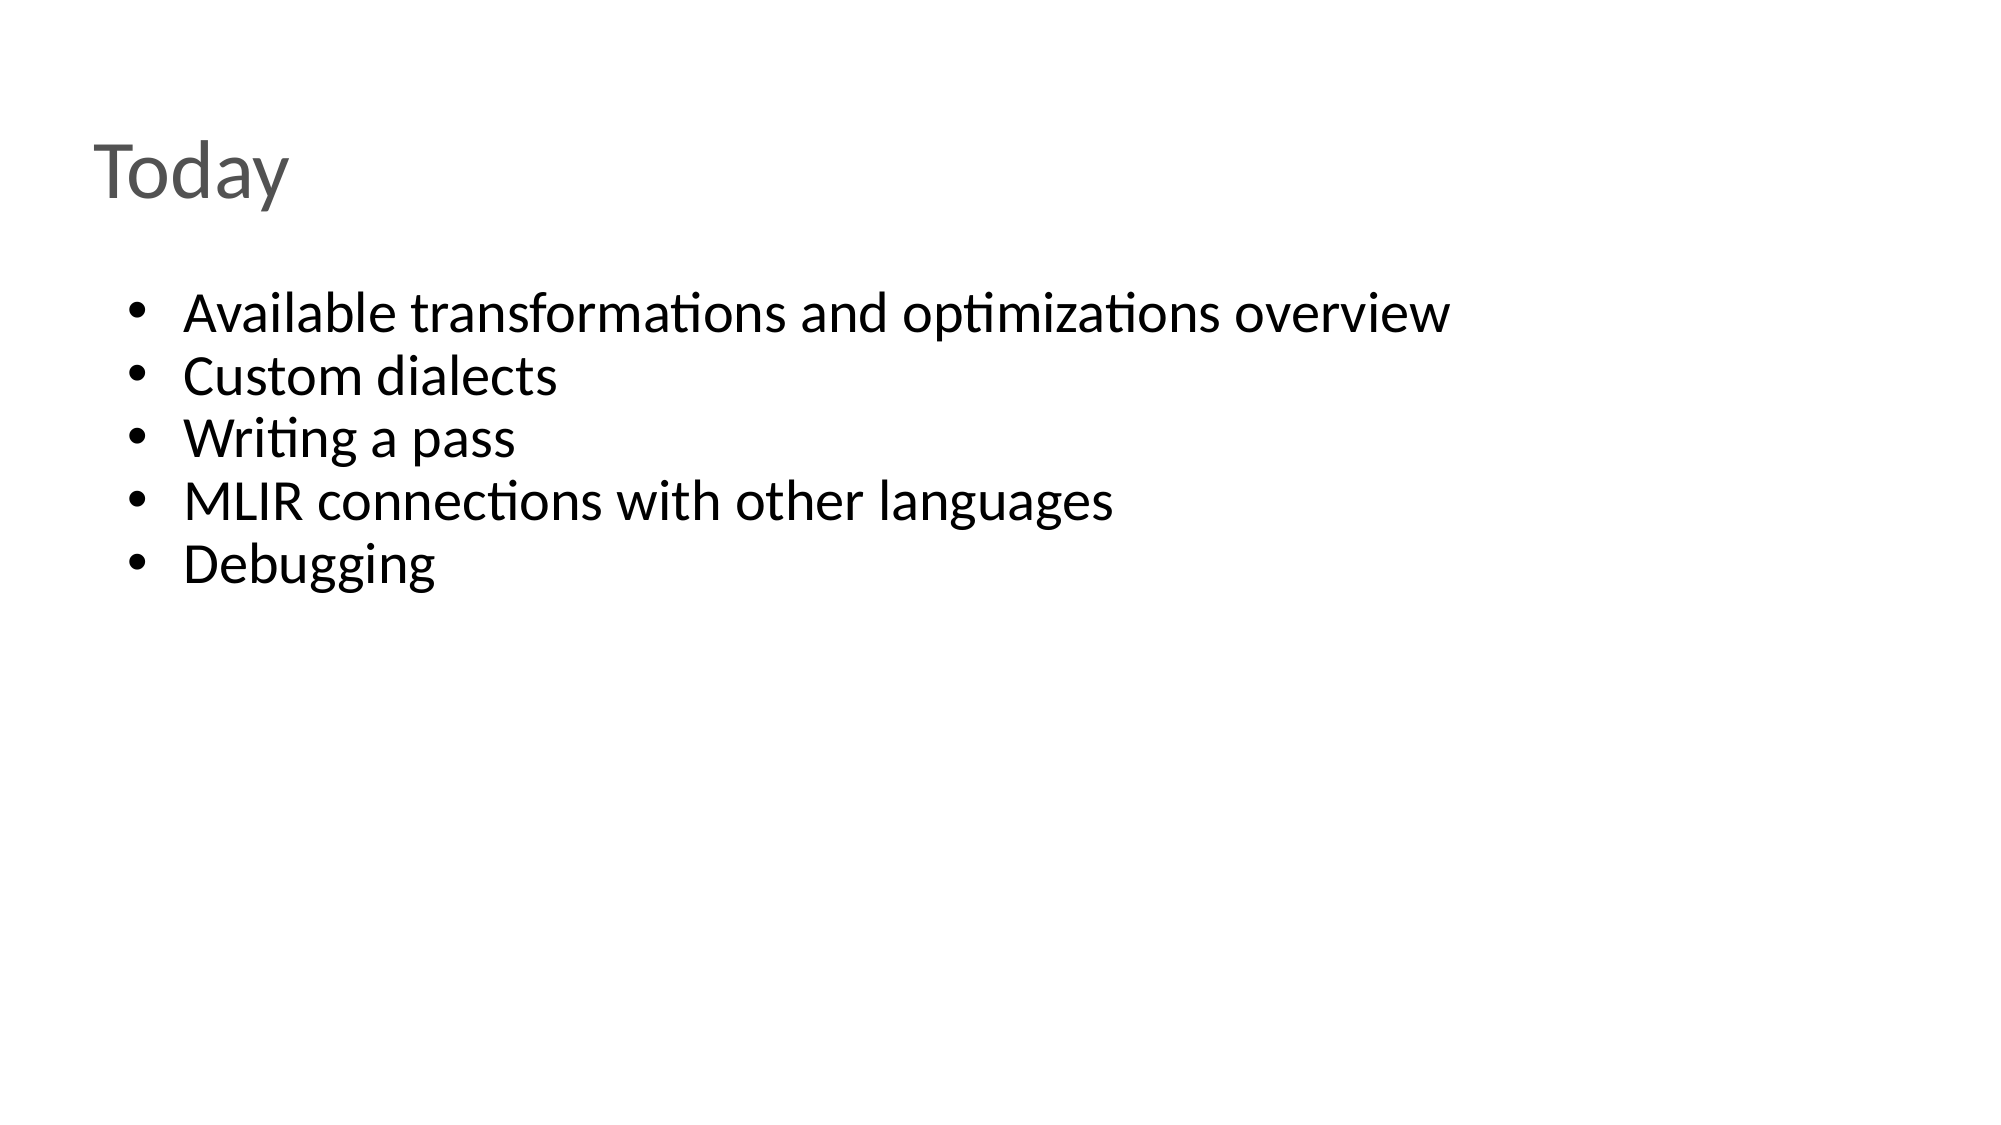

# Today
Available transformations and optimizations overview
Custom dialects
Writing a pass
MLIR connections with other languages
Debugging